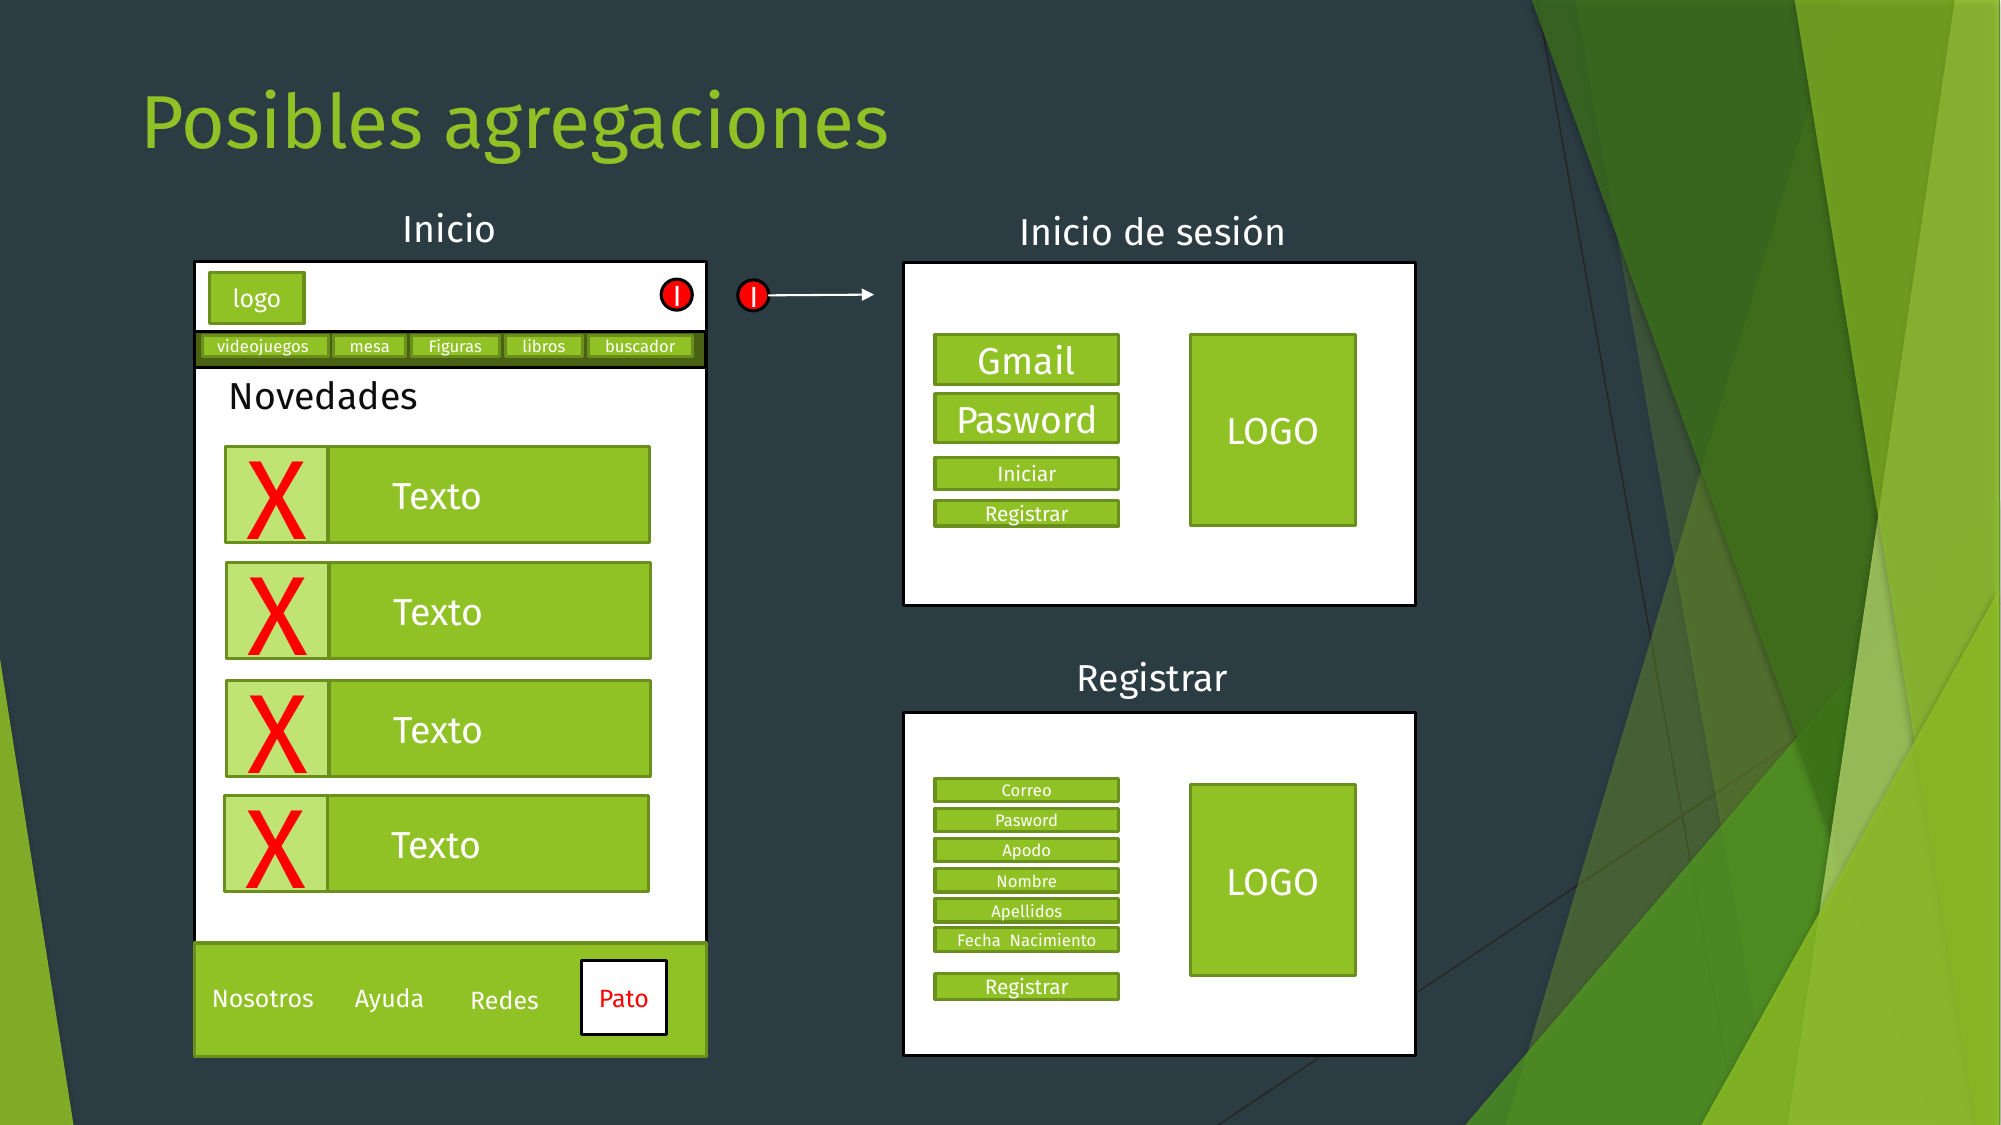

# Posibles agregaciones
Inicio
Inicio de sesión

logo
I
I

LOGO
Gmail
videojuegos
mesa
Figuras
libros
buscador
Novedades
Pasword
Texto
X
Iniciar
Registrar
Texto
X
Registrar
Texto
X

Correo
LOGO
Texto
X
Pasword
Apodo
Nombre
Apellidos
Fecha  Nacimiento

Pato
Registrar
Ayuda
Nosotros
Redes